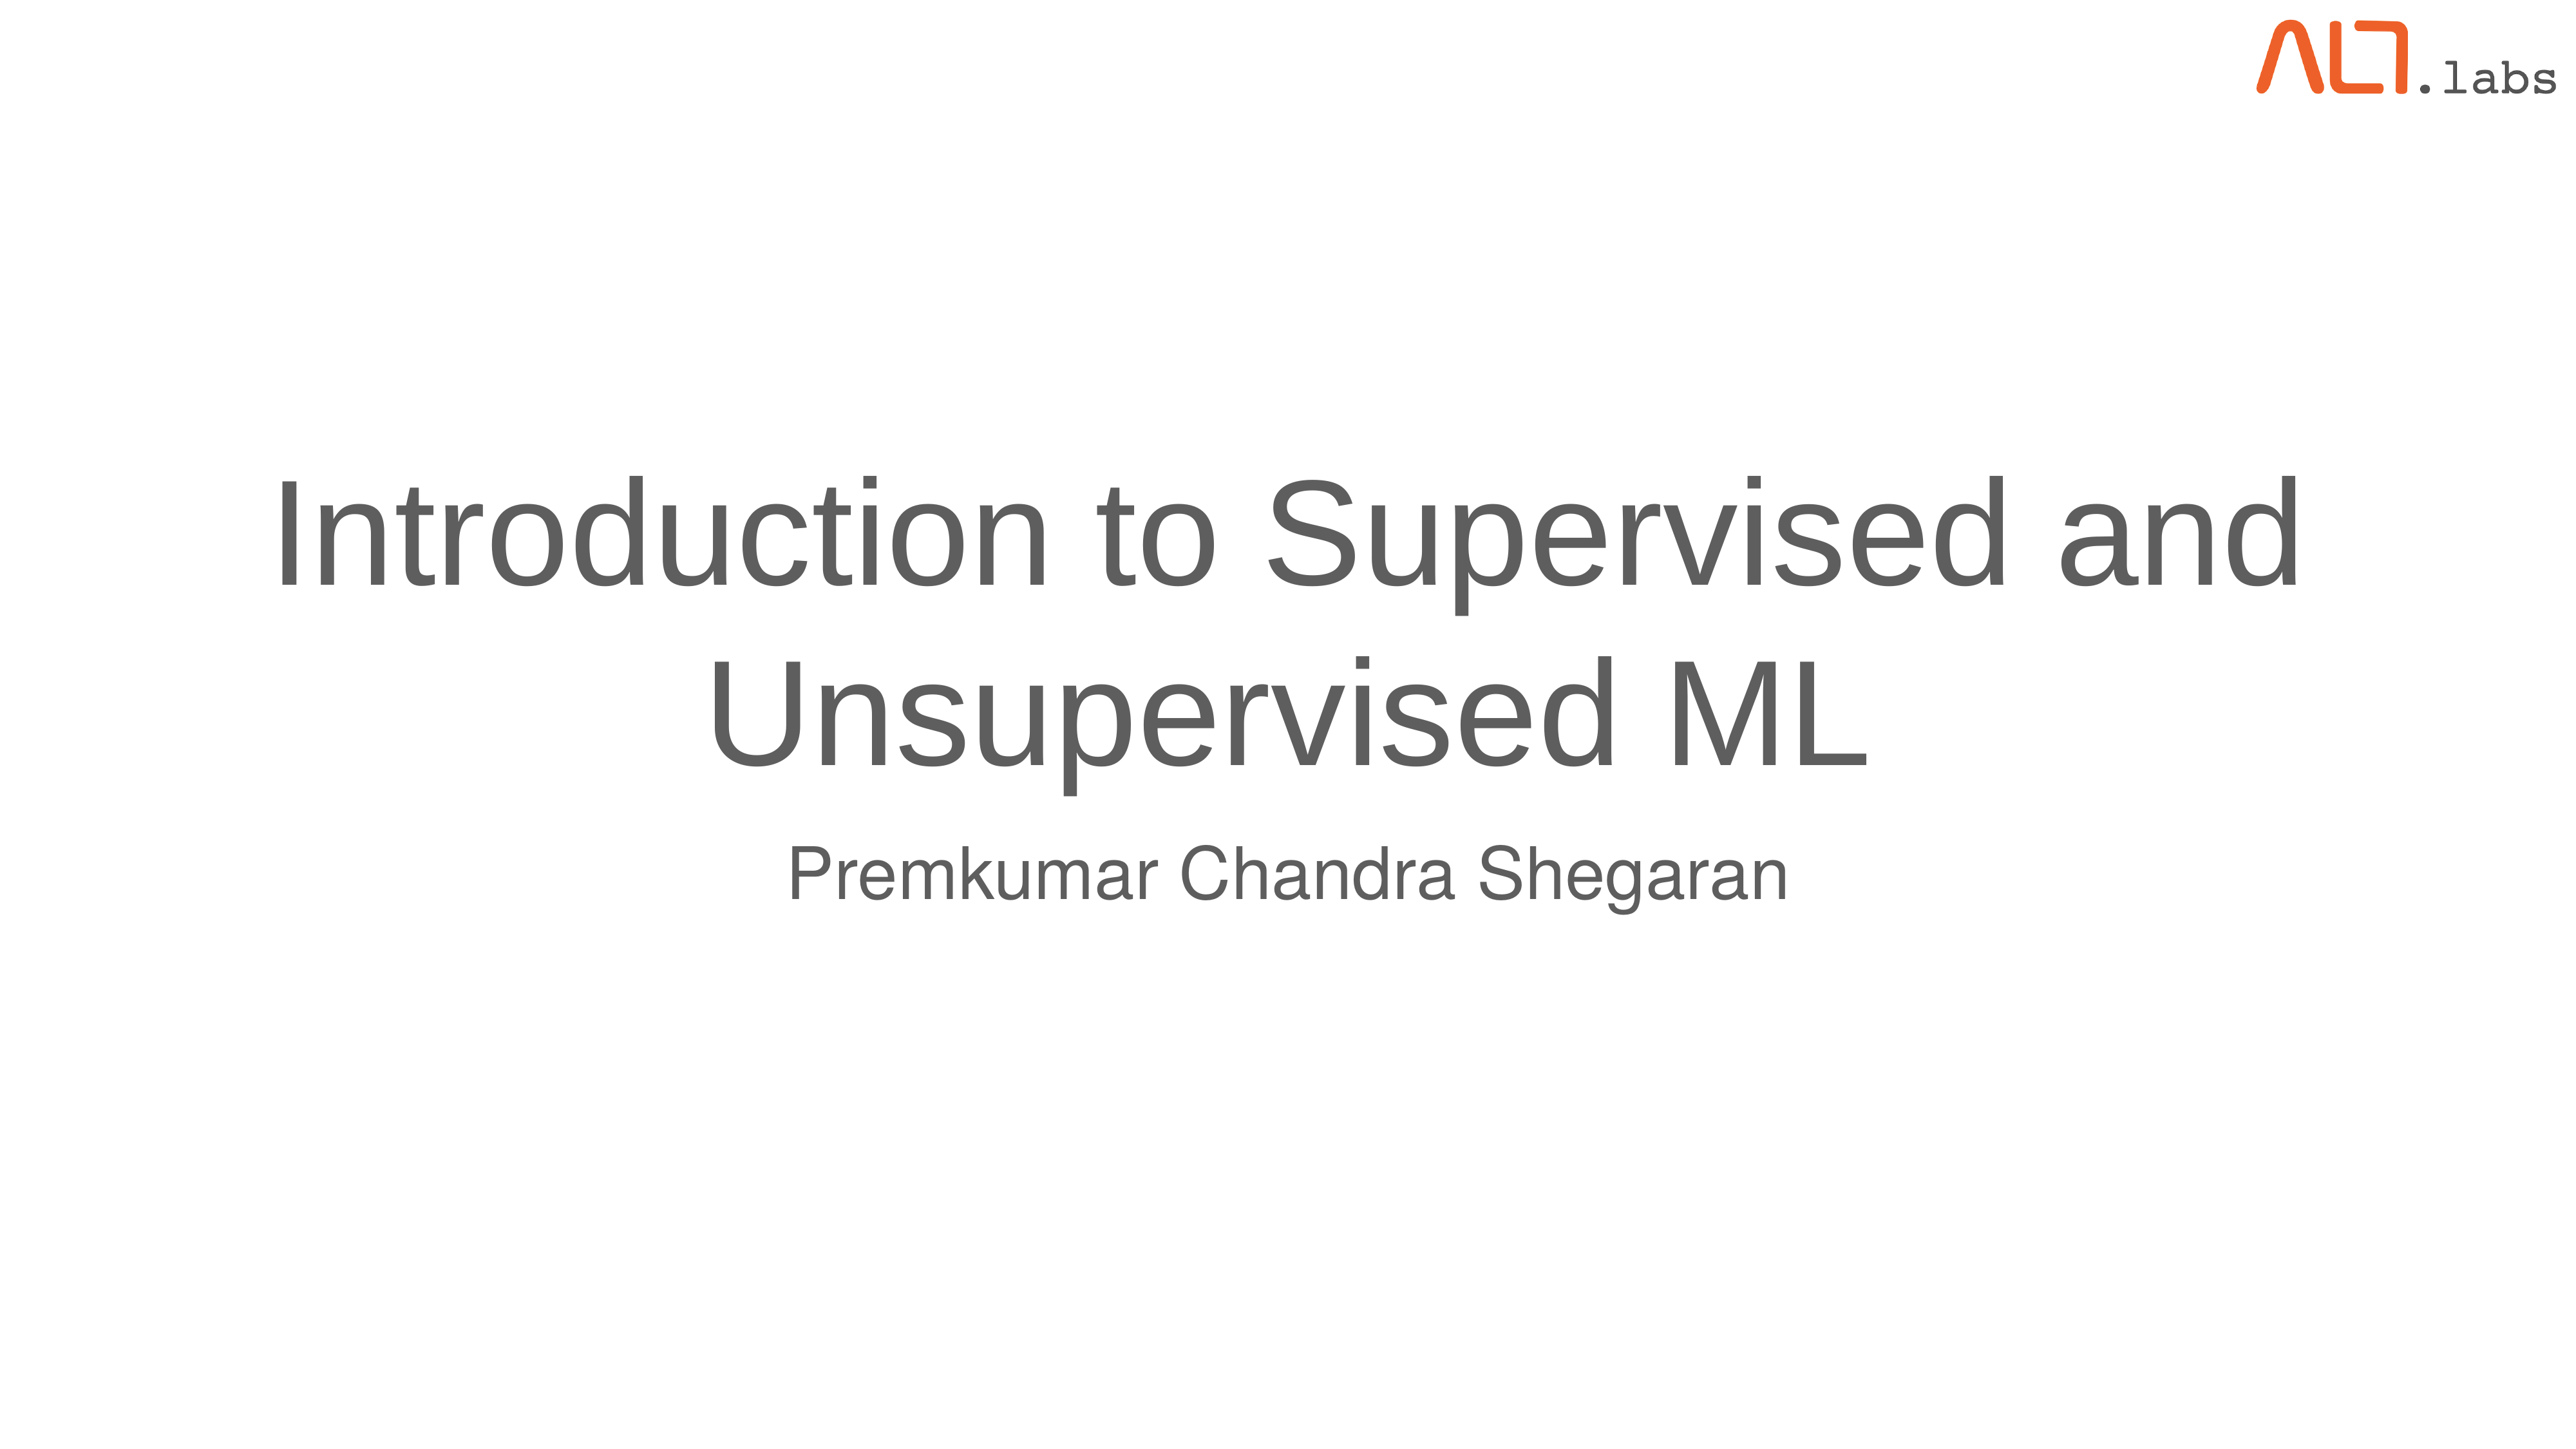

# Introduction to Supervised and Unsupervised ML
Premkumar Chandra Shegaran